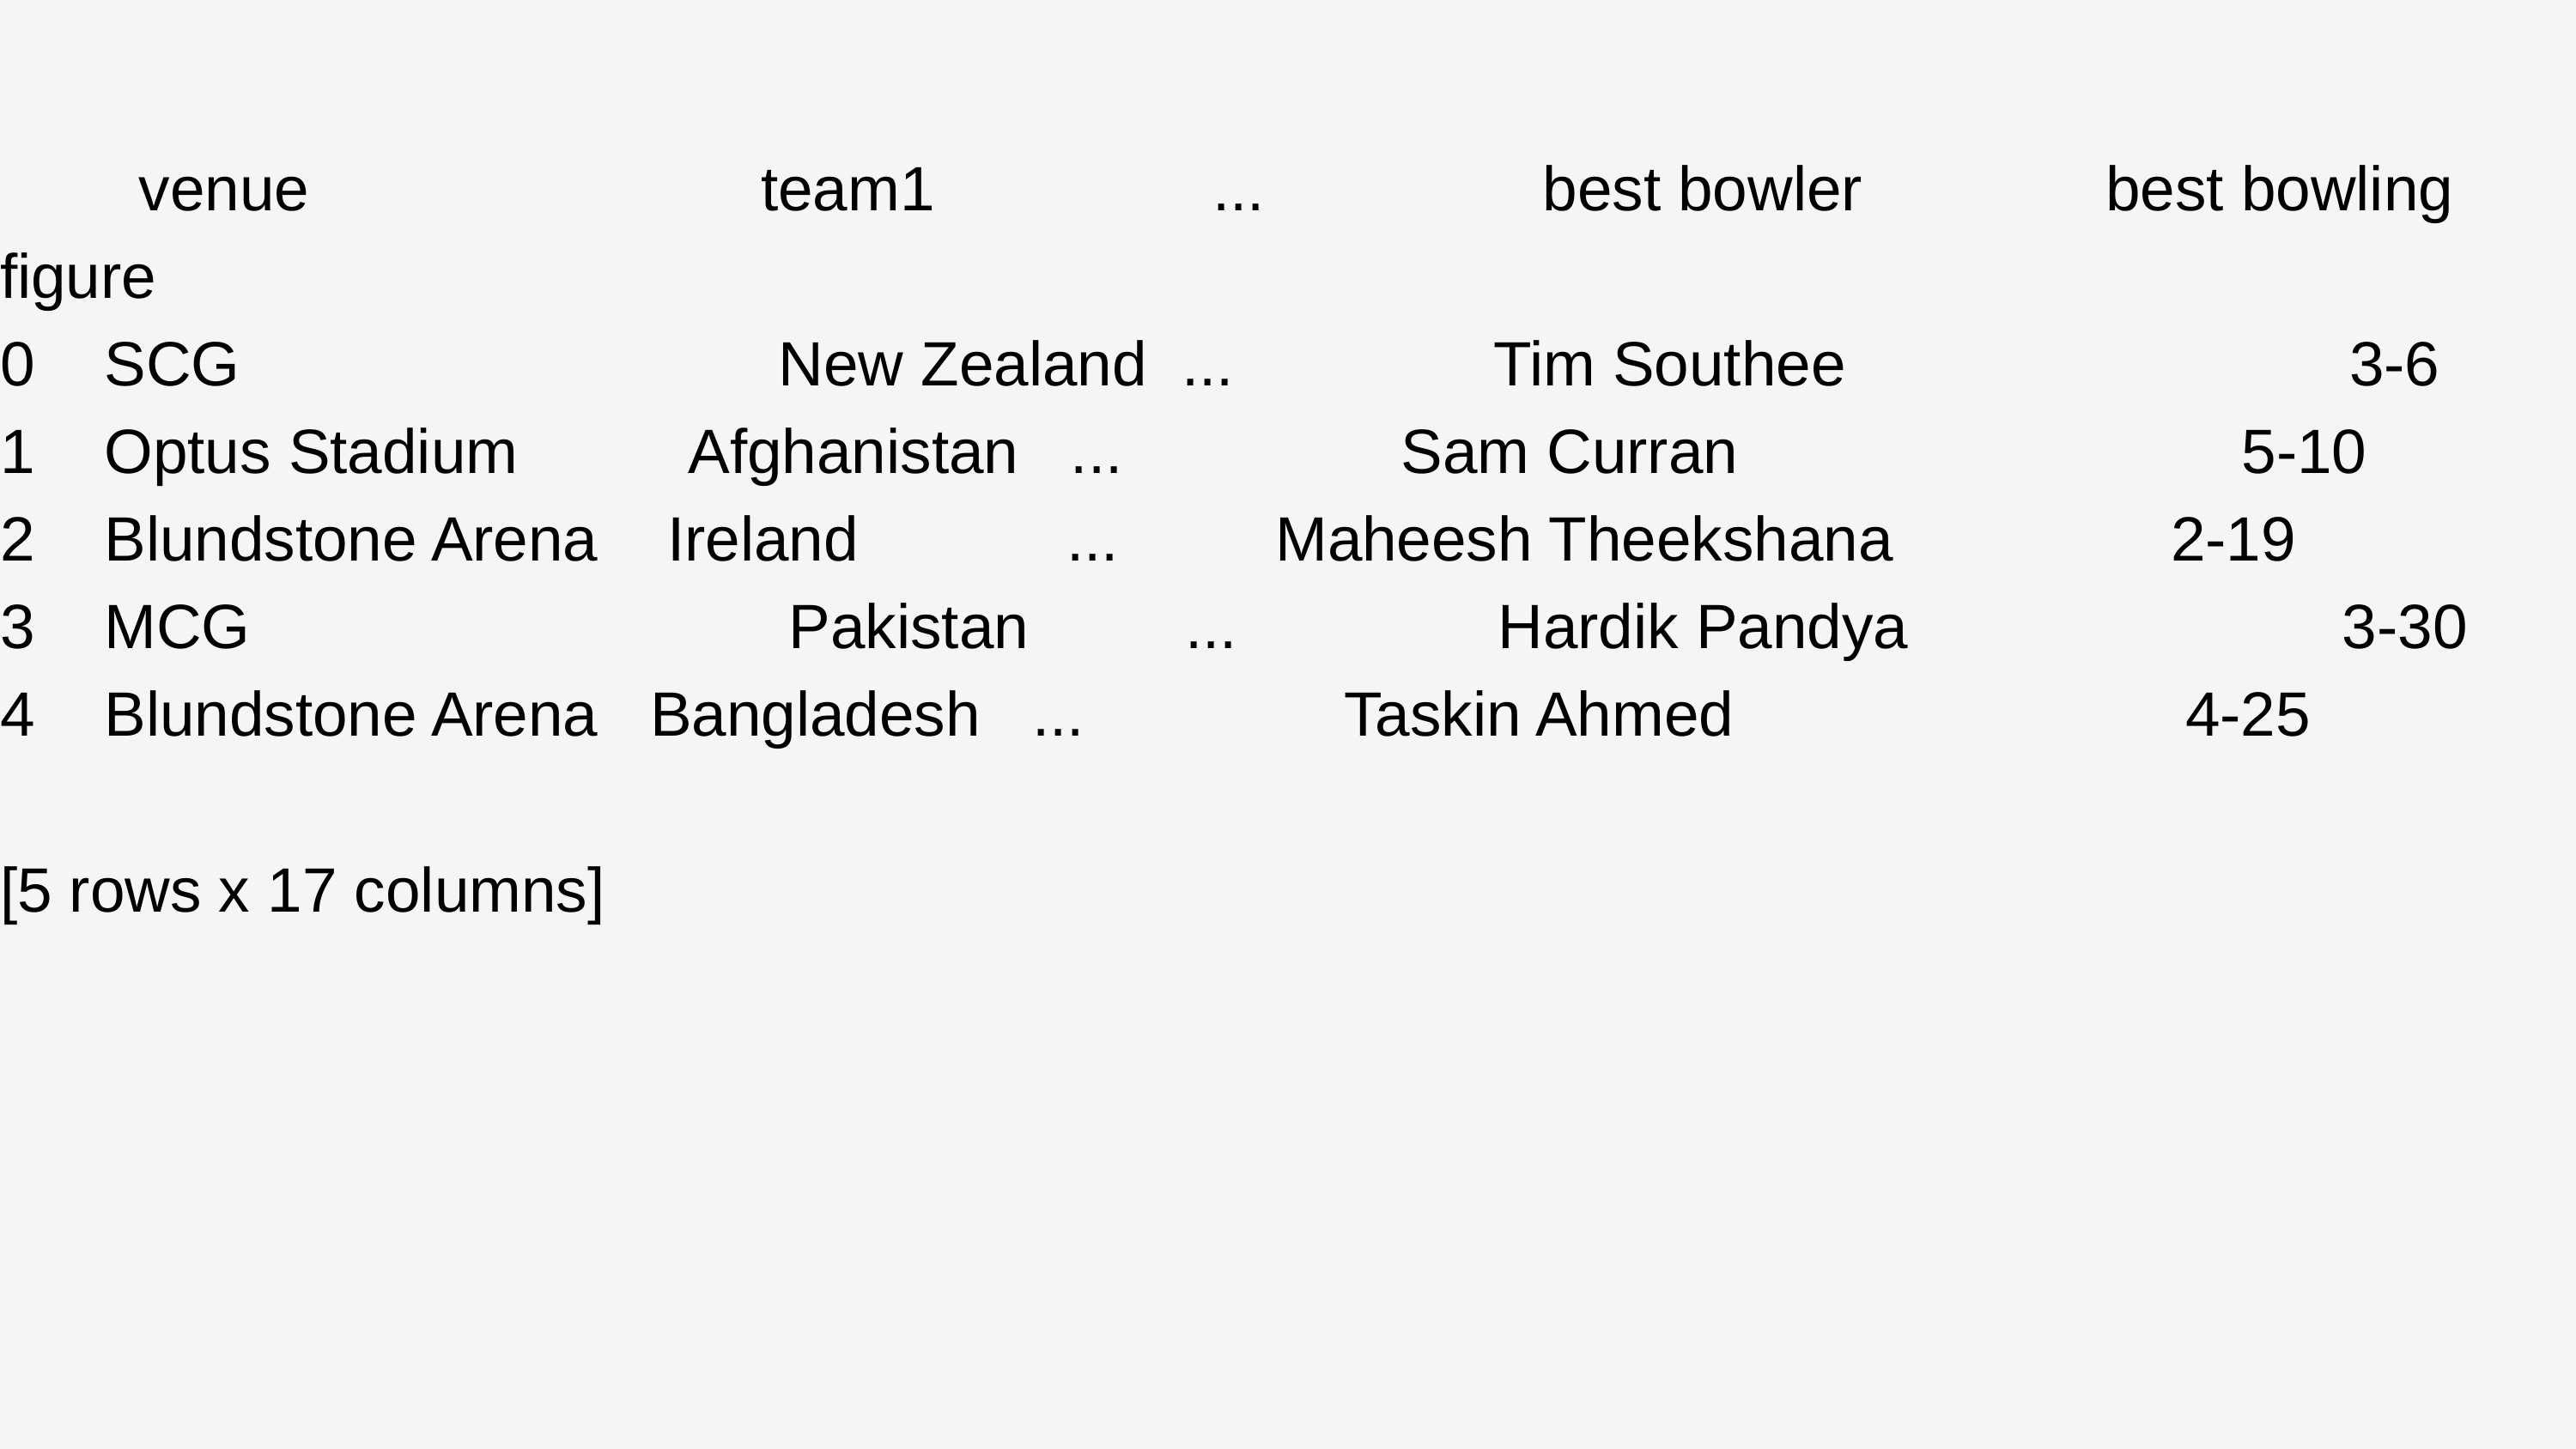

venue                          team1                ...                best bowler              best bowling figure
0    SCG                               New Zealand  ...               Tim Southee                             3-6
1    Optus Stadium          Afghanistan   ...                Sam Curran                             5-10
2    Blundstone Arena    Ireland            ...         Maheesh Theekshana                2-19
3    MCG                               Pakistan         ...               Hardik Pandya                         3-30
4    Blundstone Arena   Bangladesh   ...               Taskin Ahmed                          4-25

[5 rows x 17 columns]